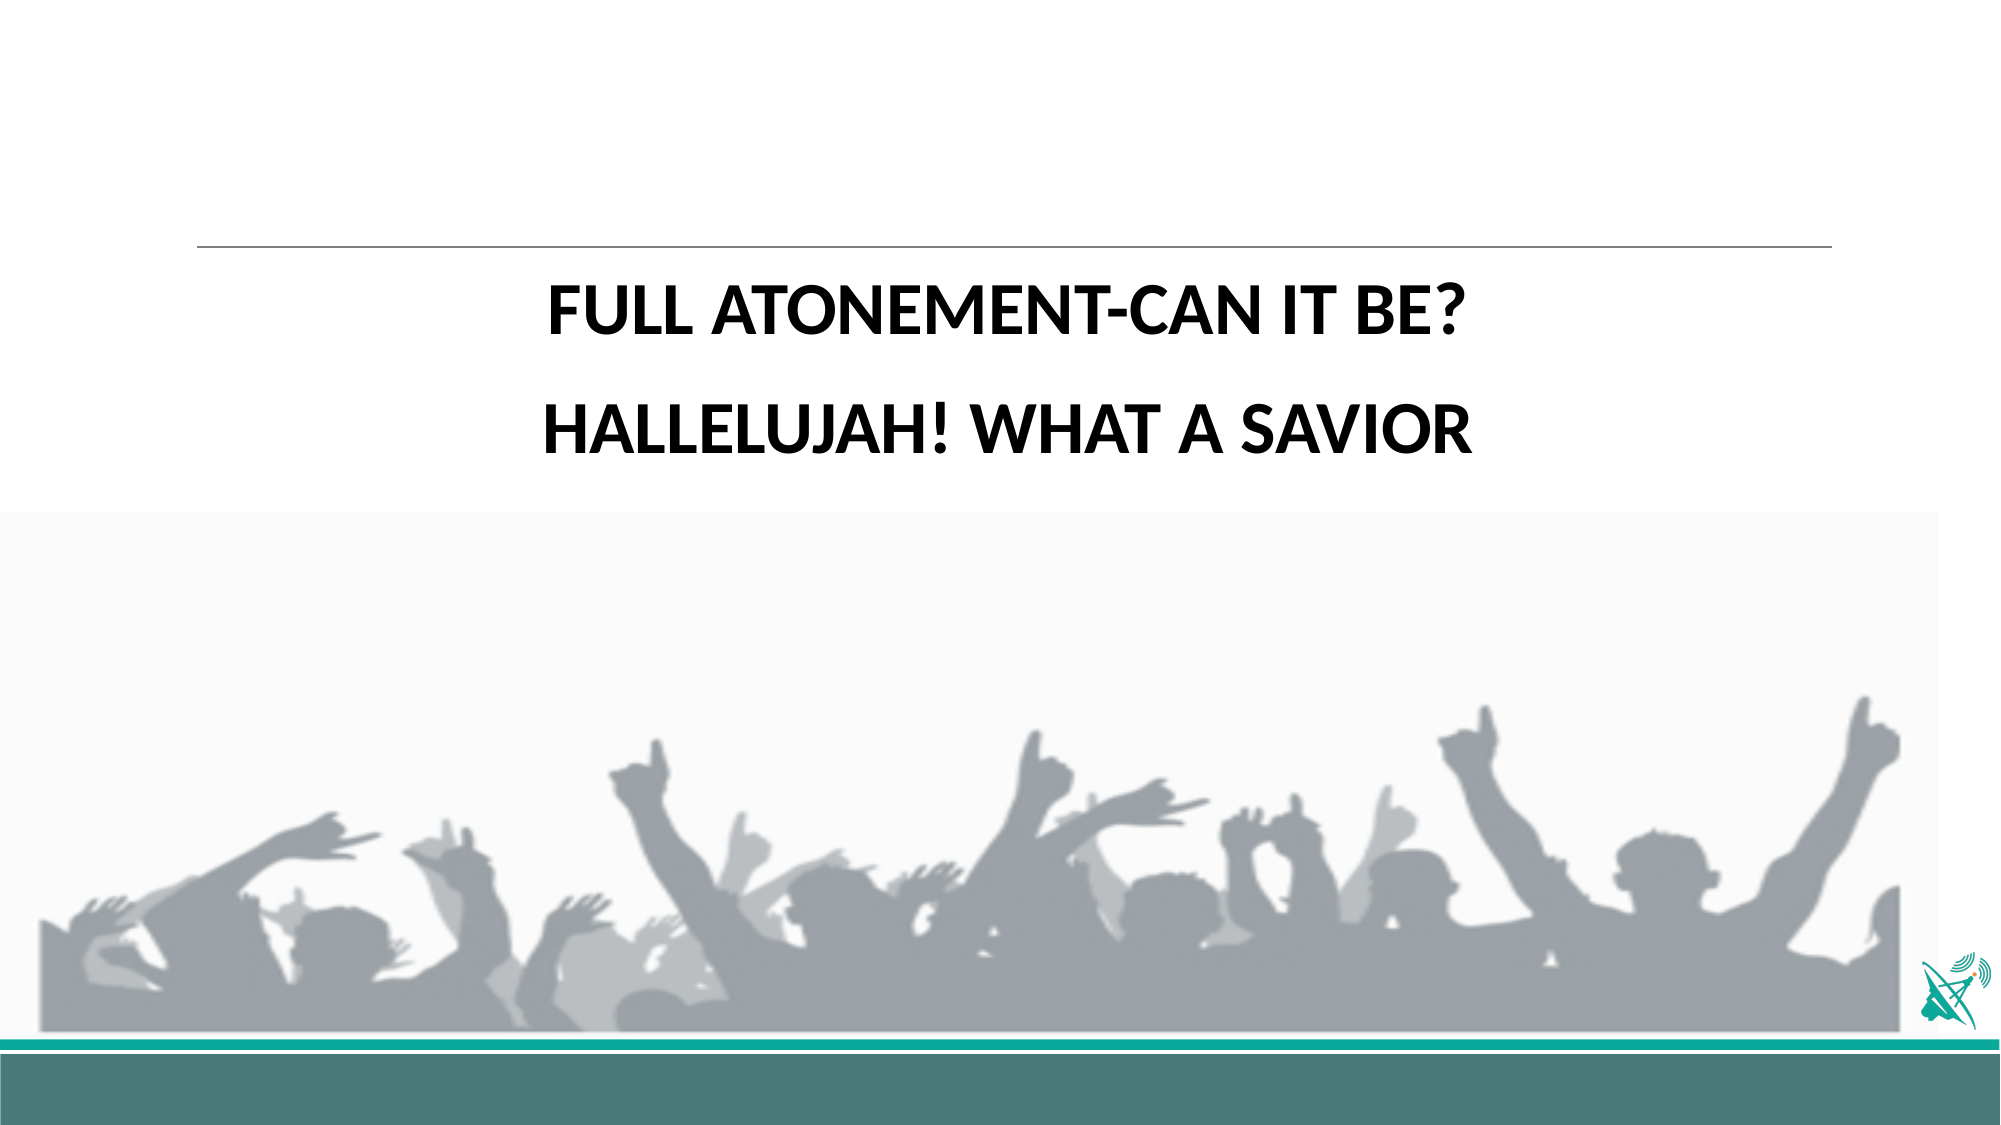

FULL ATONEMENT-CAN IT BE?
HALLELUJAH! WHAT A SAVIOR